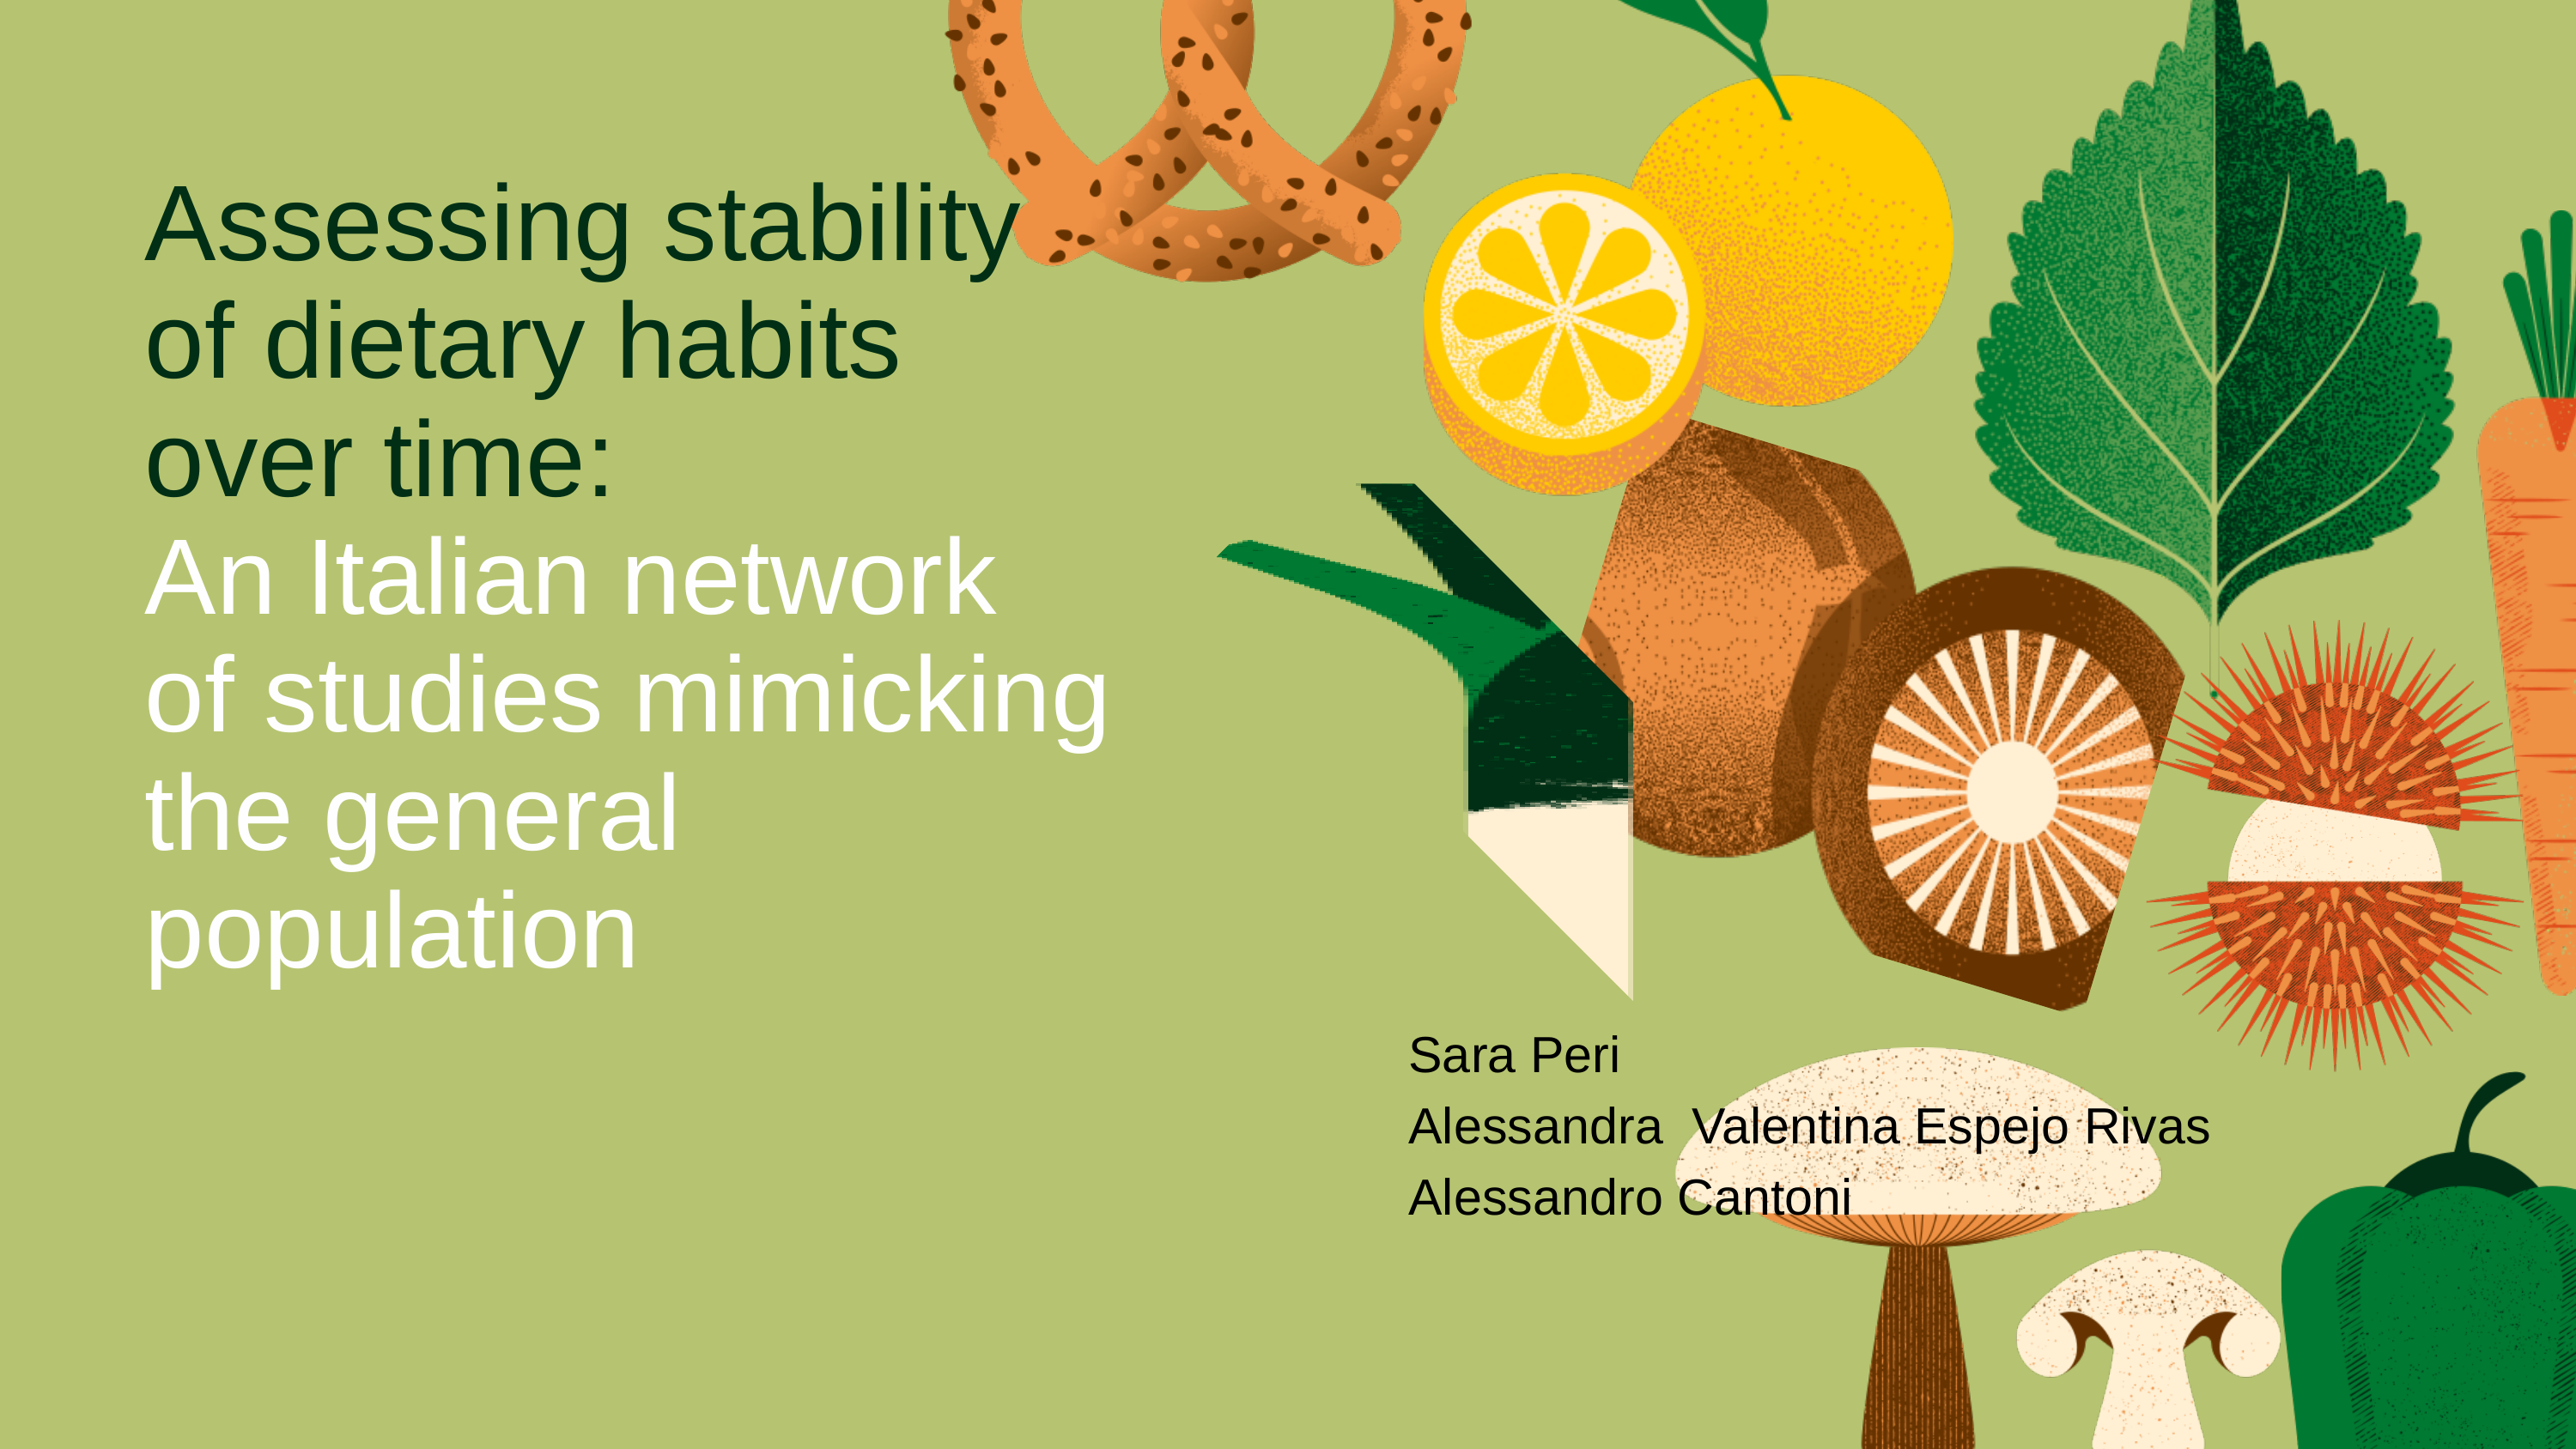

Assessing stability of dietary habits over time:
An Italian network of studies mimicking the general population
Sara Peri
Alessandra  Valentina Espejo Rivas
Alessandro Cantoni